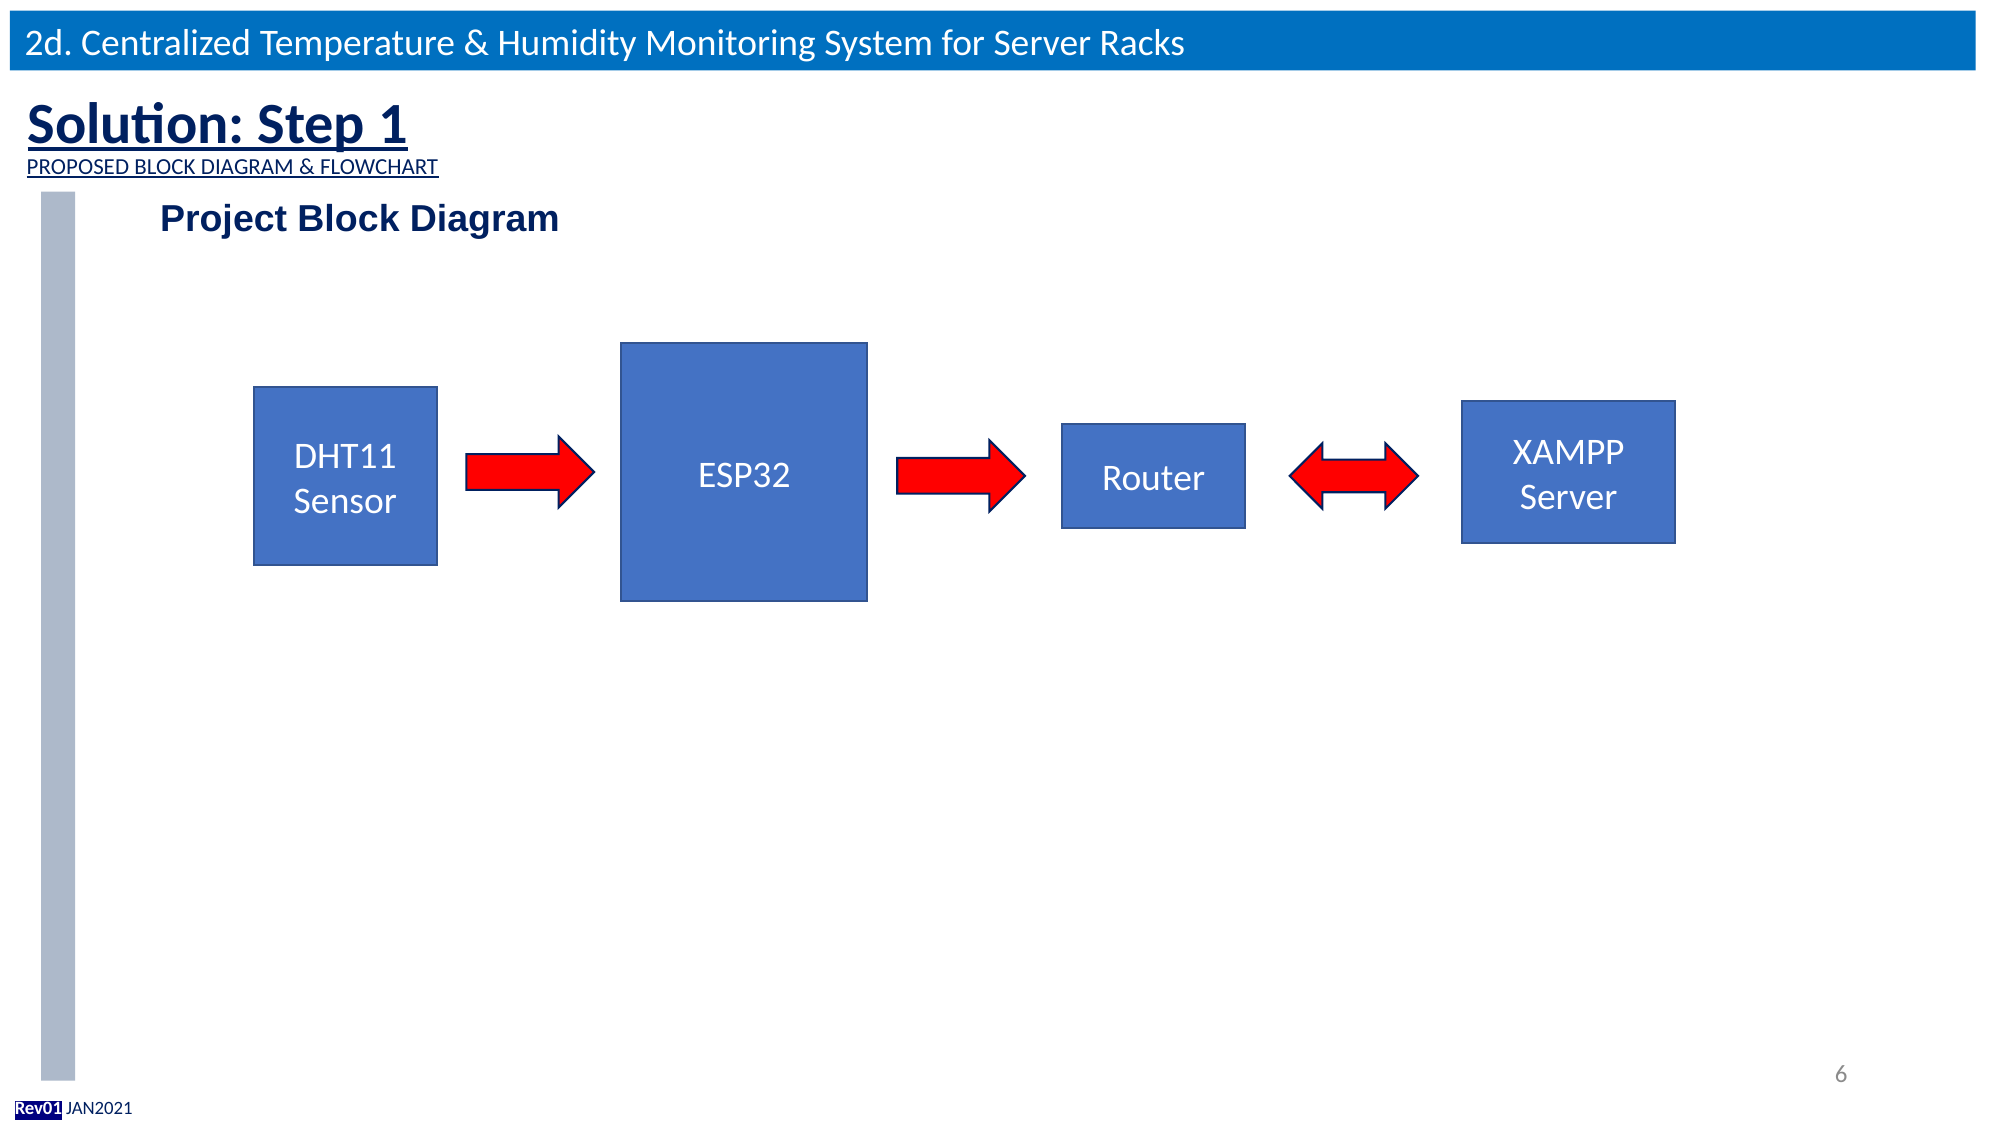

2d. Centralized Temperature & Humidity Monitoring System for Server Racks
Solution: Step 1
PROPOSED BLOCK DIAGRAM & FLOWCHART
Project Block Diagram

ESP32
DHT11
Sensor
XAMPP Server
Router

6
Rev01 JAN2021